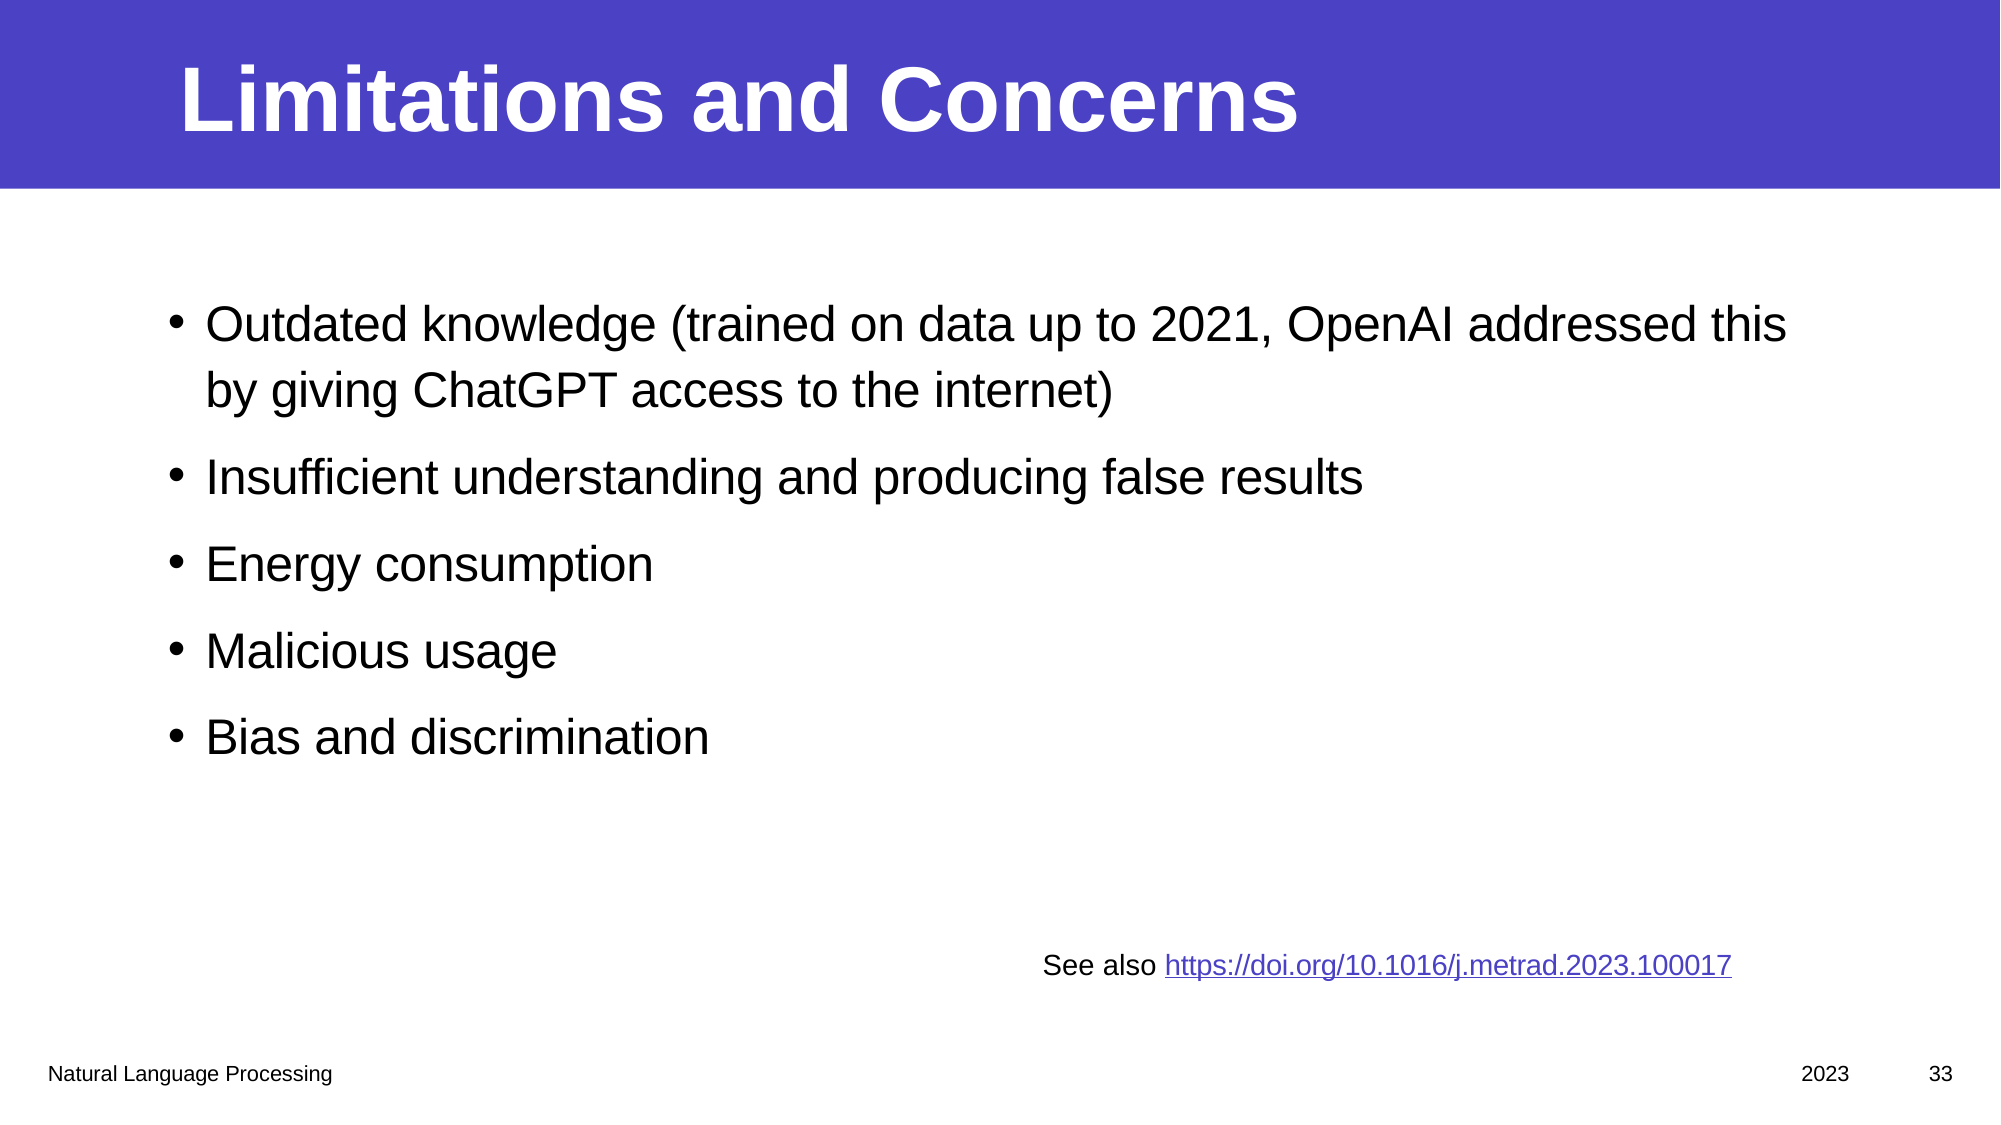

# Limitations and Concerns
Outdated knowledge (trained on data up to 2021, OpenAI addressed this by giving ChatGPT access to the internet)
Insufficient understanding and producing false results
Energy consumption
Malicious usage
Bias and discrimination

See also https://doi.org/10.1016/j.metrad.2023.100017
2023
Natural Language Processing
33